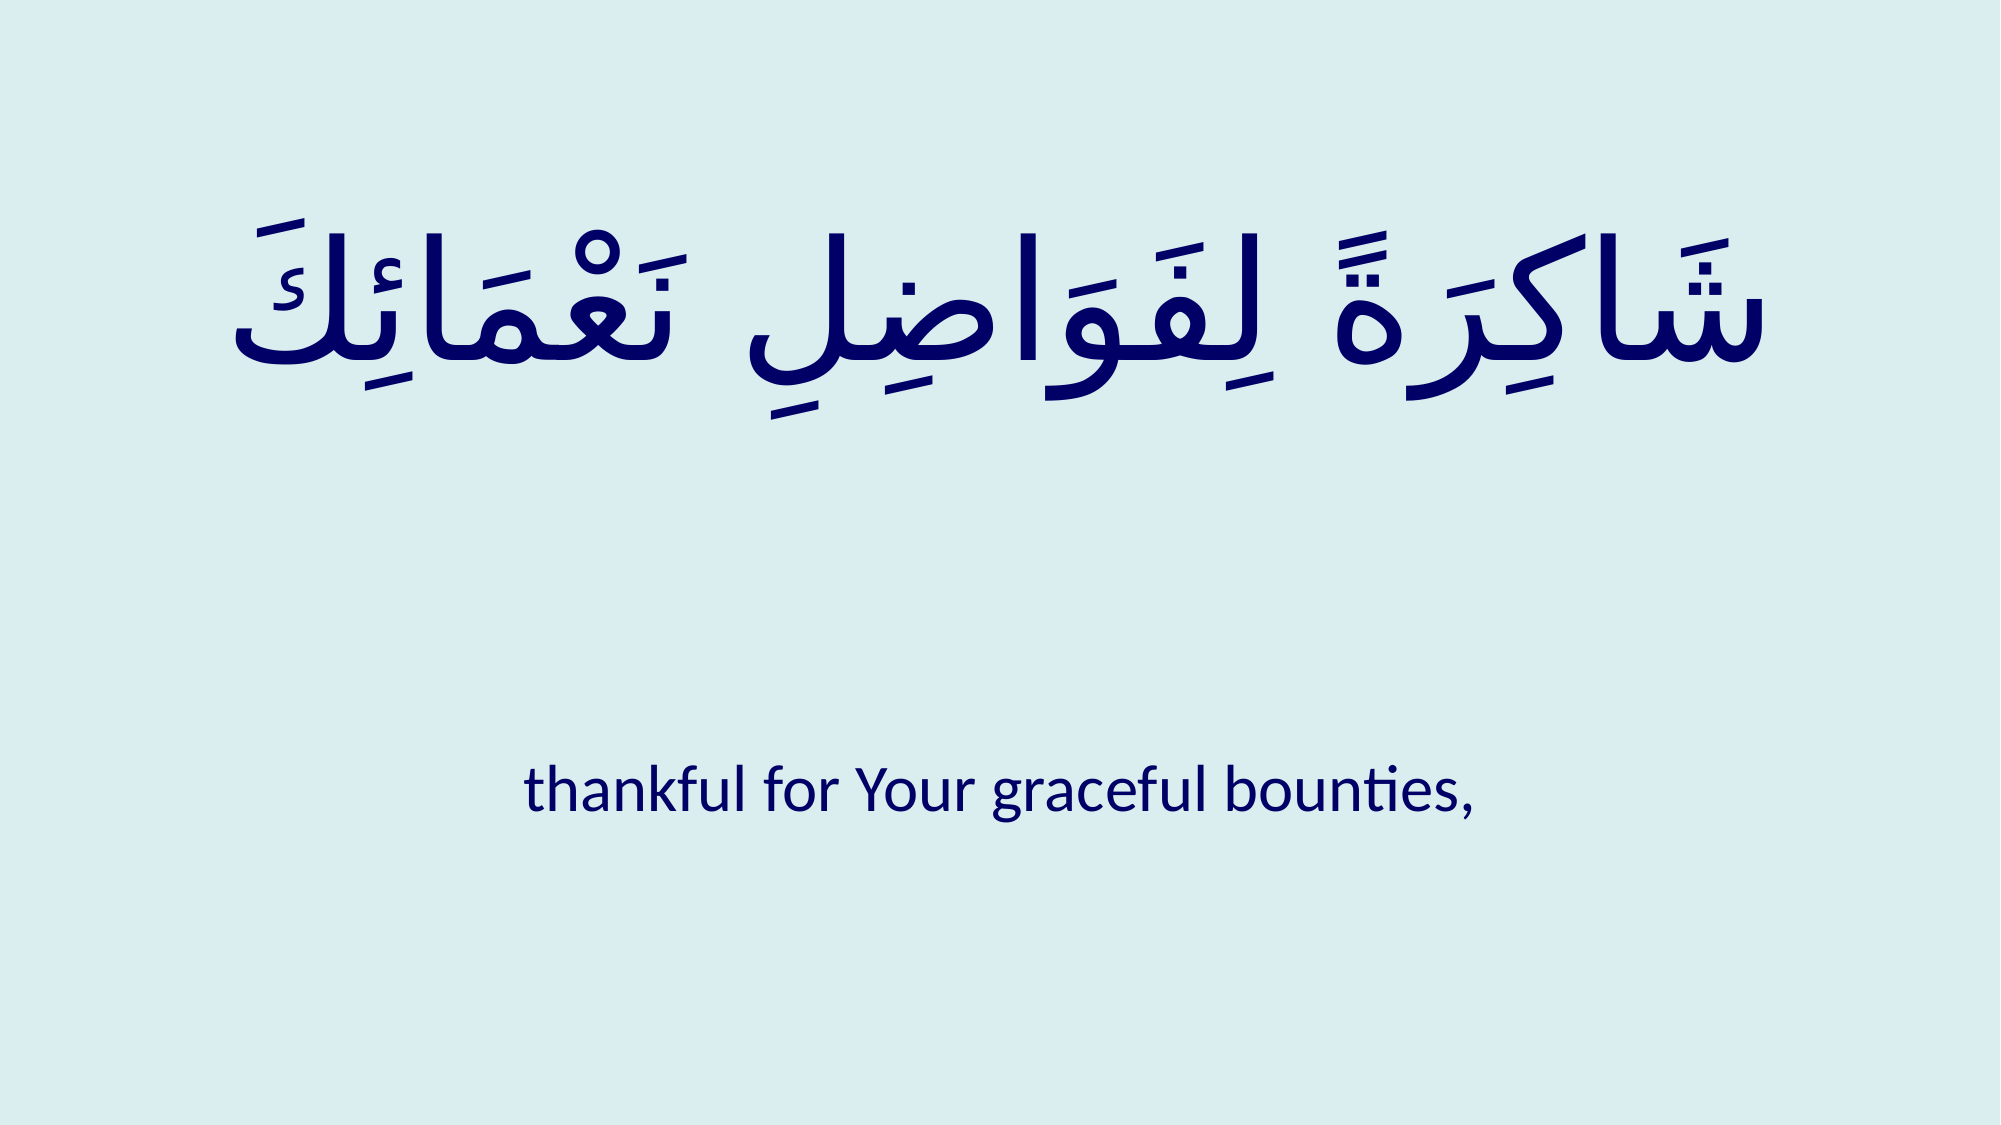

# شَاكِرَةً لِفَوَاضِلِ نَعْمَائِكَ
thankful for Your graceful bounties,